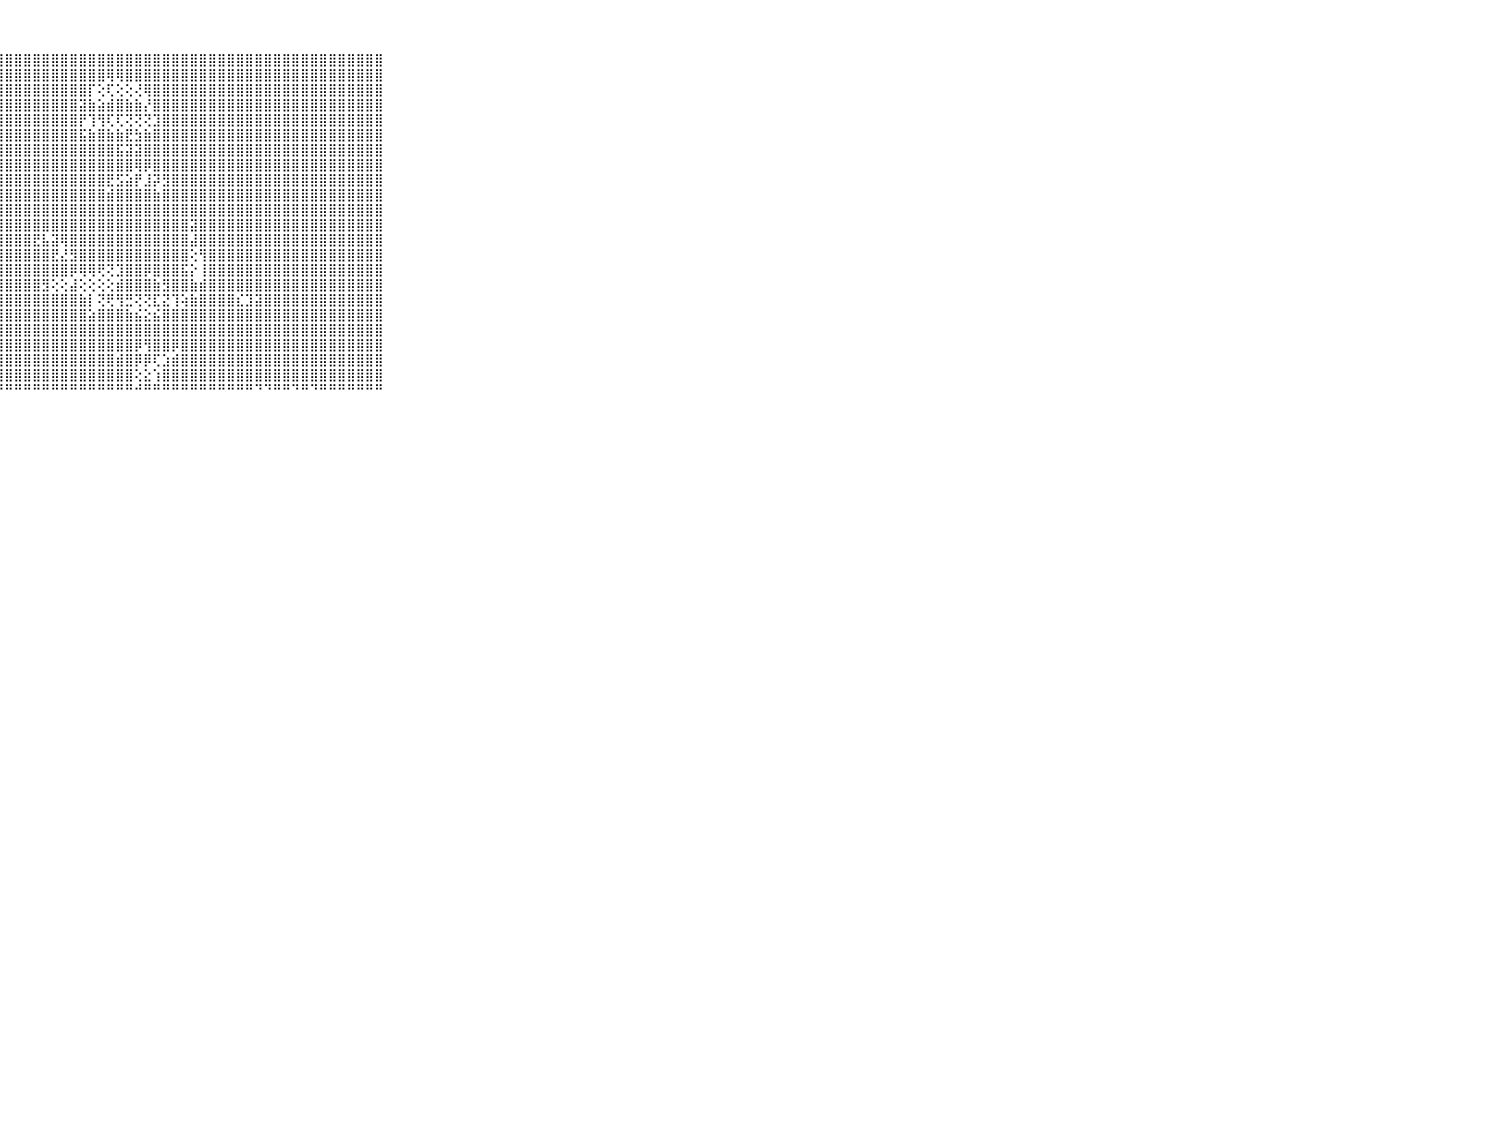

⠀⠀⠀⠀⠀⠀⠀⠀⠀⠀⠀⣿⣿⣿⣿⣿⣿⣿⣿⣿⣿⣿⣿⣿⣿⣿⣿⣿⣿⣿⣿⣿⣿⣿⣿⣿⣿⣿⣿⣿⣿⣿⣿⣿⣿⣿⣿⣿⣿⣿⣿⣿⣿⣿⣿⣿⣿⣿⣿⣿⣿⣿⣿⣿⣿⣿⣿⣿⣿⠀⠀⠀⠀⠀⠀⠀⠀⠀⠀⠀⠀
⠀⠀⠀⠀⠀⠀⠀⠀⠀⠀⠀⣿⣿⣿⣿⣿⣿⣿⣿⣿⣿⣿⣿⣿⣿⣿⣿⣿⣿⣿⣿⣿⣿⣿⣿⣿⣿⣿⣿⢿⢿⣿⣿⣿⣿⣿⣿⣿⣿⣿⣿⣿⣿⣿⣿⣿⣿⣿⣿⣿⣿⣿⣿⣿⣿⣿⣿⣿⣿⠀⠀⠀⠀⠀⠀⠀⠀⠀⠀⠀⠀
⠀⠀⠀⠀⠀⠀⠀⠀⠀⠀⠀⣿⣿⣿⣿⣿⣿⣿⣿⣿⣿⣿⣿⣿⣿⣿⣿⣿⣿⣿⣿⣿⣿⣿⣿⣿⣿⡏⢕⢏⢕⢕⢜⢿⣿⣿⣿⣿⣿⣿⣿⣿⣿⣿⣿⣿⣿⣿⣿⣿⣿⣿⣿⣿⣿⣿⣿⣿⣿⠀⠀⠀⠀⠀⠀⠀⠀⠀⠀⠀⠀
⠀⠀⠀⠀⠀⠀⠀⠀⠀⠀⠀⣿⣿⣿⣿⣿⣿⣿⣿⣿⣿⣿⣿⣿⣿⣿⣿⣿⣿⣿⣿⣿⣿⣿⣿⣿⣽⣷⣵⣾⣿⣷⣷⡜⣿⣿⣿⣿⣿⣿⣿⣿⣿⣿⣿⣿⣿⣿⣿⣿⣿⣿⣿⣿⣿⣿⣿⣿⣿⠀⠀⠀⠀⠀⠀⠀⠀⠀⠀⠀⠀
⠀⠀⠀⠀⠀⠀⠀⠀⠀⠀⠀⣿⣿⣿⣿⣿⣿⣿⣿⣿⣿⣿⣿⣿⣿⣿⣿⣿⣿⣿⣿⣿⣿⣿⣿⣿⡟⢹⢻⢏⢏⢝⢝⢝⣹⣿⣿⣿⣿⣿⣿⣿⣿⣿⣿⣿⣿⣿⣿⣿⣿⣿⣿⣿⣿⣿⣿⣿⣿⠀⠀⠀⠀⠀⠀⠀⠀⠀⠀⠀⠀
⠀⠀⠀⠀⠀⠀⠀⠀⠀⠀⠀⣿⣿⣿⣿⣿⣿⣿⣿⣿⣿⣿⣿⣿⣿⣿⣿⣿⣿⣿⣿⣿⣿⣿⣿⣿⣯⣷⣿⣷⣷⣟⣳⣷⣿⣿⣿⣿⣿⣿⣿⣿⣿⣿⣿⣿⣿⣿⣿⣿⣿⣿⣿⣿⣿⣿⣿⣿⣿⠀⠀⠀⠀⠀⠀⠀⠀⠀⠀⠀⠀
⠀⠀⠀⠀⠀⠀⠀⠀⠀⠀⠀⣿⣿⣿⣿⣿⣿⣿⣿⣿⣿⣿⣿⣿⣿⣿⣿⣿⣿⣿⣿⣿⣿⣿⣿⣿⣿⣿⣿⣿⣯⣽⣽⣿⣿⣿⣿⣿⣿⣿⣿⣿⣿⣿⣿⣿⣿⣿⣿⣿⣿⣿⣿⣿⣿⣿⣿⣿⣿⠀⠀⠀⠀⠀⠀⠀⠀⠀⠀⠀⠀
⠀⠀⠀⠀⠀⠀⠀⠀⠀⠀⠀⣿⣿⣿⣿⣿⣿⣿⣿⣿⣿⣿⣿⣿⣿⣿⣿⣿⣿⣿⣿⣿⣿⣿⣿⣿⣿⣿⣿⣿⣿⣿⢿⡿⣿⣿⣿⣿⣿⣿⣿⣿⣿⣿⣿⣿⣿⣿⣿⣿⣿⣿⣿⣿⣿⣿⣿⣿⣿⠀⠀⠀⠀⠀⠀⠀⠀⠀⠀⠀⠀
⠀⠀⠀⠀⠀⠀⠀⠀⠀⠀⠀⣿⣿⣿⣿⣿⣿⣿⣿⣿⣿⣿⣿⣿⣿⣿⣿⣿⣿⣿⣿⣿⣿⣿⣿⣿⣿⣿⣿⣟⣫⣵⡟⣸⡽⣻⣿⣿⣿⣿⣿⣿⣿⣿⣿⣿⣿⣿⣿⣿⣿⣿⣿⣿⣿⣿⣿⣿⣿⠀⠀⠀⠀⠀⠀⠀⠀⠀⠀⠀⠀
⠀⠀⠀⠀⠀⠀⠀⠀⠀⠀⠀⣿⣿⣿⣿⣿⣿⣿⣿⣿⣿⣿⣿⣿⣿⣿⣿⣿⣿⣿⣿⣿⣿⣿⣿⣿⣿⣿⣿⣾⣿⣿⣿⣿⣷⣿⣿⣿⣿⣿⣿⣿⣿⣿⣿⣿⣿⣿⣿⣿⣿⣿⣿⣿⣿⣿⣿⣿⣿⠀⠀⠀⠀⠀⠀⠀⠀⠀⠀⠀⠀
⠀⠀⠀⠀⠀⠀⠀⠀⠀⠀⠀⣿⣿⣿⣿⣿⣿⣿⣿⣿⣿⣿⣿⣿⣿⣿⣿⣿⣿⣿⣿⣿⣿⣿⣿⣿⣿⣿⣿⣿⣿⣿⣿⣿⣿⣿⣿⣿⣿⣿⣿⣿⣿⣿⣿⣿⣿⣿⣿⣿⣿⣿⣿⣿⣿⣿⣿⣿⣿⠀⠀⠀⠀⠀⠀⠀⠀⠀⠀⠀⠀
⠀⠀⠀⠀⠀⠀⠀⠀⠀⠀⠀⣿⣿⣿⣿⣿⣿⣿⣿⣿⣿⣿⣿⣿⣿⣿⣿⣿⣿⣿⣿⣿⣿⣿⣿⣿⣿⣿⣿⣿⣿⣿⣿⣿⣿⣿⣿⣿⣽⣿⣿⣿⣿⣿⣿⣿⣿⣿⣿⣿⣿⣿⣿⣿⣿⣿⣿⣿⣿⠀⠀⠀⠀⠀⠀⠀⠀⠀⠀⠀⠀
⠀⠀⠀⠀⠀⠀⠀⠀⠀⠀⠀⣿⣿⣿⣿⣿⣿⣿⣿⣿⣿⣿⣿⣿⣿⣿⣿⣿⣿⣿⣿⣟⣧⣽⢿⣿⣿⣿⣿⣿⣿⣿⣿⣿⣿⣿⣿⣿⣼⣿⣿⣿⣿⣿⣿⣿⣿⣿⣿⣿⣿⣿⣿⣿⣿⣿⣿⣿⣿⠀⠀⠀⠀⠀⠀⠀⠀⠀⠀⠀⠀
⠀⠀⠀⠀⠀⠀⠀⠀⠀⠀⠀⣿⣿⣿⣿⣿⣿⣿⣿⣿⣿⣿⣿⣿⣿⣿⣿⣿⣿⣿⣿⣿⣿⣟⣜⣻⣿⣿⣿⣿⣿⣿⣿⣿⣿⣿⣿⣿⢕⢻⣿⣿⣿⣿⣿⣿⣿⣿⣿⣿⣿⣿⣿⣿⣿⣿⣿⣿⣿⠀⠀⠀⠀⠀⠀⠀⠀⠀⠀⠀⠀
⠀⠀⠀⠀⠀⠀⠀⠀⠀⠀⠀⣿⣿⣿⣿⣿⣿⣿⣿⣿⣿⣿⣿⣿⣿⣿⣿⣿⣿⣿⣿⣿⣿⣿⣿⡿⢿⢿⢟⢝⣹⣿⣿⡿⣿⣿⣿⣯⡕⢸⣿⣿⣿⣿⣿⣿⣿⣿⣿⣿⣿⣿⣿⣿⣿⣿⣿⣿⣿⠀⠀⠀⠀⠀⠀⠀⠀⠀⠀⠀⠀
⠀⠀⠀⠀⠀⠀⠀⠀⠀⠀⠀⣿⣿⣿⣿⣿⣿⣿⣿⣿⣿⣿⣿⣿⣿⣿⣿⣿⣿⣿⣿⣿⣻⢕⢕⣼⢕⢕⢕⢕⣾⣿⣿⣿⣷⣻⣿⣿⣷⣾⣿⣿⣿⣿⣿⣿⣿⣿⣿⣿⣿⣿⣿⣿⣿⣿⣿⣿⣿⠀⠀⠀⠀⠀⠀⠀⠀⠀⠀⠀⠀
⠀⠀⠀⠀⠀⠀⠀⠀⠀⠀⠀⣿⣿⣿⣿⣿⣿⣿⣿⣿⣿⣿⣿⣿⣿⣿⣿⣿⣿⣿⣿⣿⣿⣿⣿⣿⣷⡇⢝⢟⢻⣛⢝⢝⣏⣝⢹⢵⣷⣿⣿⣿⣿⣎⣹⣽⣿⣿⣿⣿⣿⣿⣿⣿⣿⣿⣿⣿⣿⠀⠀⠀⠀⠀⠀⠀⠀⠀⠀⠀⠀
⠀⠀⠀⠀⠀⠀⠀⠀⠀⠀⠀⣿⣿⣿⣿⣿⣿⣿⣿⣿⣿⣿⣿⣿⣿⣿⣿⣿⣿⣿⣿⣿⣿⣿⣿⣿⣿⣵⣿⣿⣿⣷⣮⣕⣮⣿⣿⣿⣿⣿⣿⣿⣿⣿⣿⣿⣿⣿⣿⣿⣿⣿⣿⣿⣿⣿⣿⣿⣿⠀⠀⠀⠀⠀⠀⠀⠀⠀⠀⠀⠀
⠀⠀⠀⠀⠀⠀⠀⠀⠀⠀⠀⣿⣿⣿⣿⣿⣿⣿⣿⣿⣿⣿⣿⣿⣿⣿⣿⣿⣿⣿⣿⣿⣿⣿⣿⣿⣿⣿⣿⣿⣿⣿⣿⣿⣿⣿⣿⣿⣿⣿⣿⣿⣿⣿⣿⣿⣿⣿⣿⣿⣿⣿⣿⣿⣿⣿⣿⣿⣿⠀⠀⠀⠀⠀⠀⠀⠀⠀⠀⠀⠀
⠀⠀⠀⠀⠀⠀⠀⠀⠀⠀⠀⣿⣿⣿⣿⣿⣿⣿⣿⣿⣿⣿⣿⣿⣿⣿⣿⣿⣿⣿⣿⣿⣿⣿⣿⣿⣿⣿⣿⣿⣿⣿⡿⢻⣿⣿⡿⣿⣿⣿⣿⣿⣿⣿⣿⣿⣿⣿⣿⣿⣿⣿⣿⣿⣿⣿⣿⣿⣿⠀⠀⠀⠀⠀⠀⠀⠀⠀⠀⠀⠀
⠀⠀⠀⠀⠀⠀⠀⠀⠀⠀⠀⣿⣿⣿⣿⣿⣿⣿⣿⣿⣿⣿⣿⣿⣿⣿⣿⣿⣿⣿⣿⣿⣿⣿⣿⣿⣿⣿⣿⣿⣾⣿⡿⡿⢏⣱⣾⣿⣿⣿⣿⣿⣿⣿⣿⣿⣿⣿⣿⣿⣿⣿⣿⣿⣿⣿⣿⣿⣿⠀⠀⠀⠀⠀⠀⠀⠀⠀⠀⠀⠀
⠀⠀⠀⠀⠀⠀⠀⠀⠀⠀⠀⣿⣿⣿⣿⣿⣿⣿⣿⣿⣿⣿⣿⣿⣿⣿⣿⣿⣿⣿⣿⣿⣿⣿⣿⣿⣿⣿⣿⣿⣿⣿⢕⣕⢱⣿⣿⣿⣿⣿⣿⣿⣿⣿⣿⣿⣿⣿⣿⣿⣿⣿⣿⣿⣿⣿⣿⣿⣿⠀⠀⠀⠀⠀⠀⠀⠀⠀⠀⠀⠀
⠀⠀⠀⠀⠀⠀⠀⠀⠀⠀⠀⠛⠛⠛⠛⠛⠛⠛⠛⠛⠛⠛⠛⠛⠛⠛⠛⠛⠛⠛⠛⠛⠛⠛⠛⠛⠛⠛⠛⠛⠛⠛⠚⠛⠛⠛⠛⠛⠛⠛⠛⠛⠛⠛⠛⠙⠙⠛⠛⠙⠛⠙⠛⠛⠛⠛⠛⠛⠛⠀⠀⠀⠀⠀⠀⠀⠀⠀⠀⠀⠀